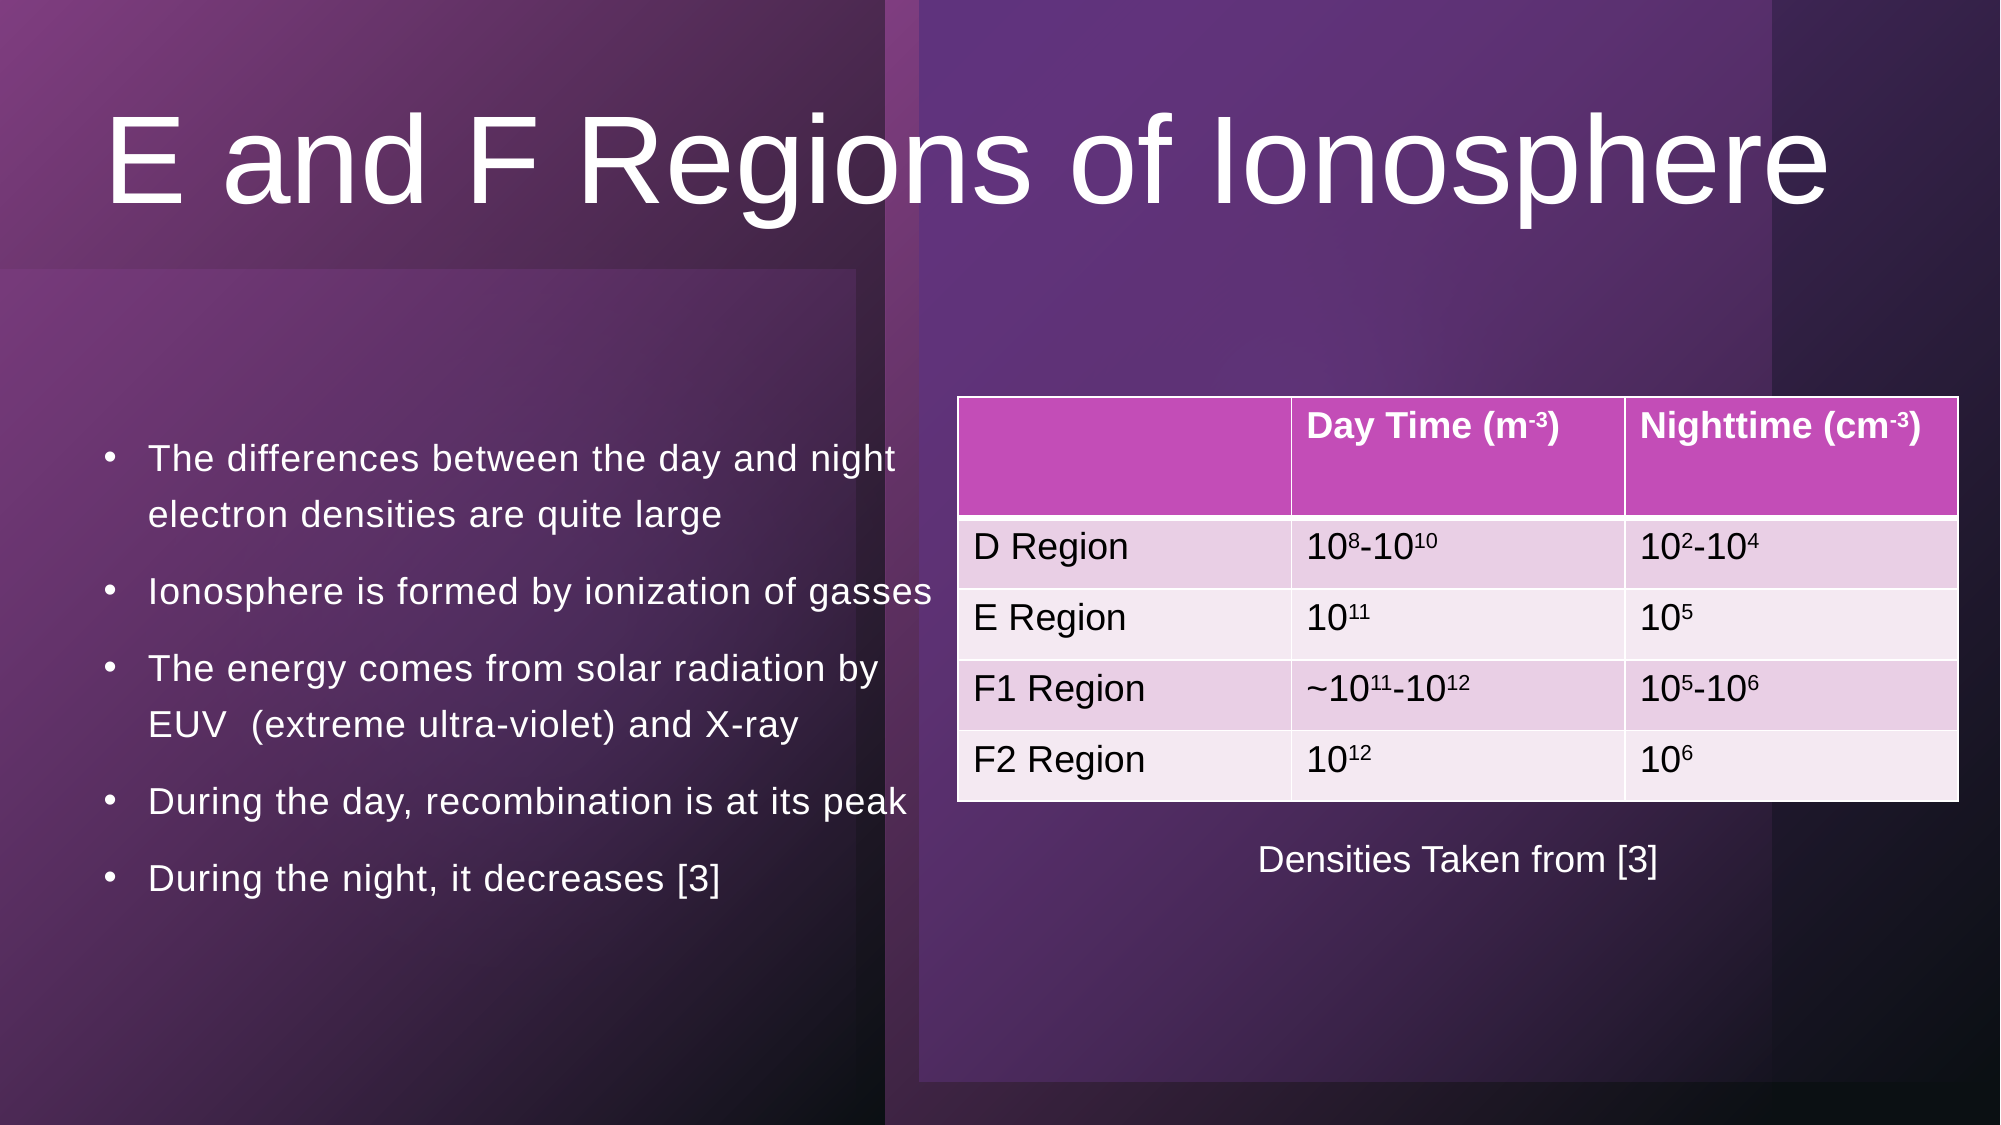

# E and F Regions of Ionosphere
|  | Day Time (m-3) | Nighttime (cm-3) |
| --- | --- | --- |
| D Region | 108-1010 | 102-104 |
| E Region | 1011 | 105 |
| F1 Region | ~1011-1012 | 105-106 |
| F2 Region | 1012 | 106 |
The differences between the day and night electron densities are quite large
Ionosphere is formed by ionization of gasses
The energy comes from solar radiation by EUV  (extreme ultra-violet) and X-ray
During the day, recombination is at its peak
During the night, it decreases [3]
Densities Taken from [3]